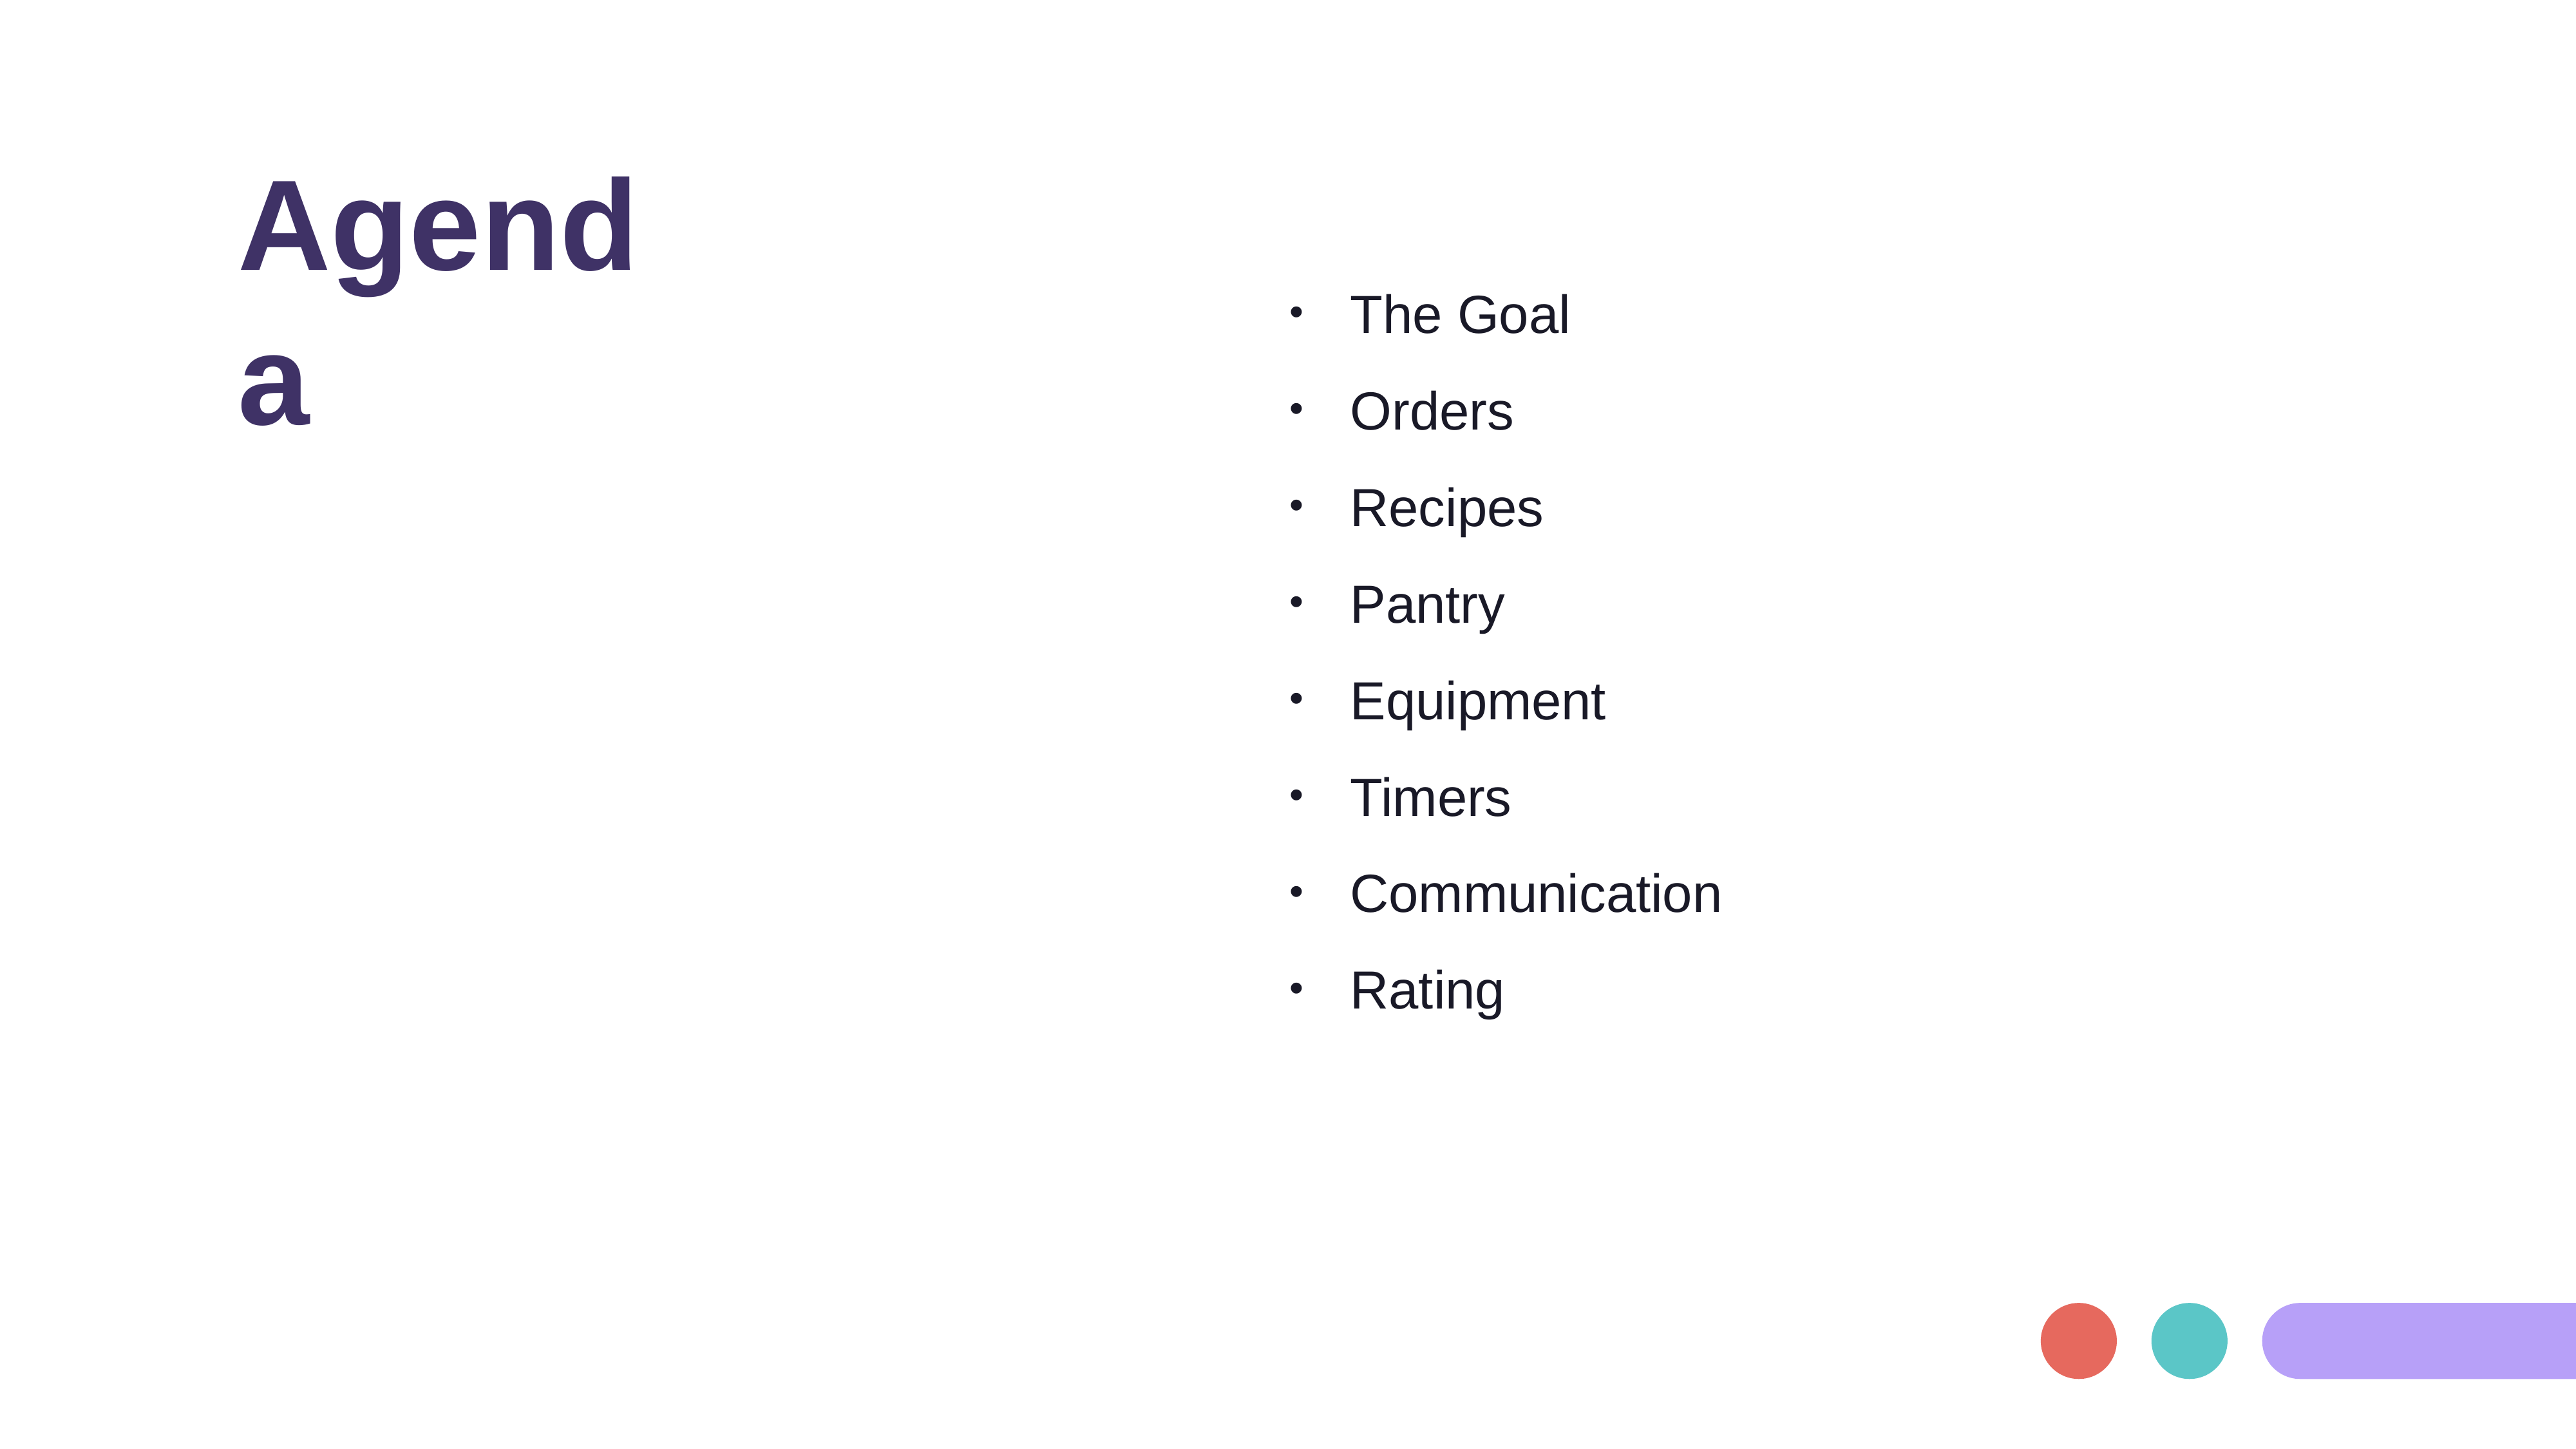

Agenda
The Goal
Orders
Recipes
Pantry
Equipment
Timers
Communication
Rating